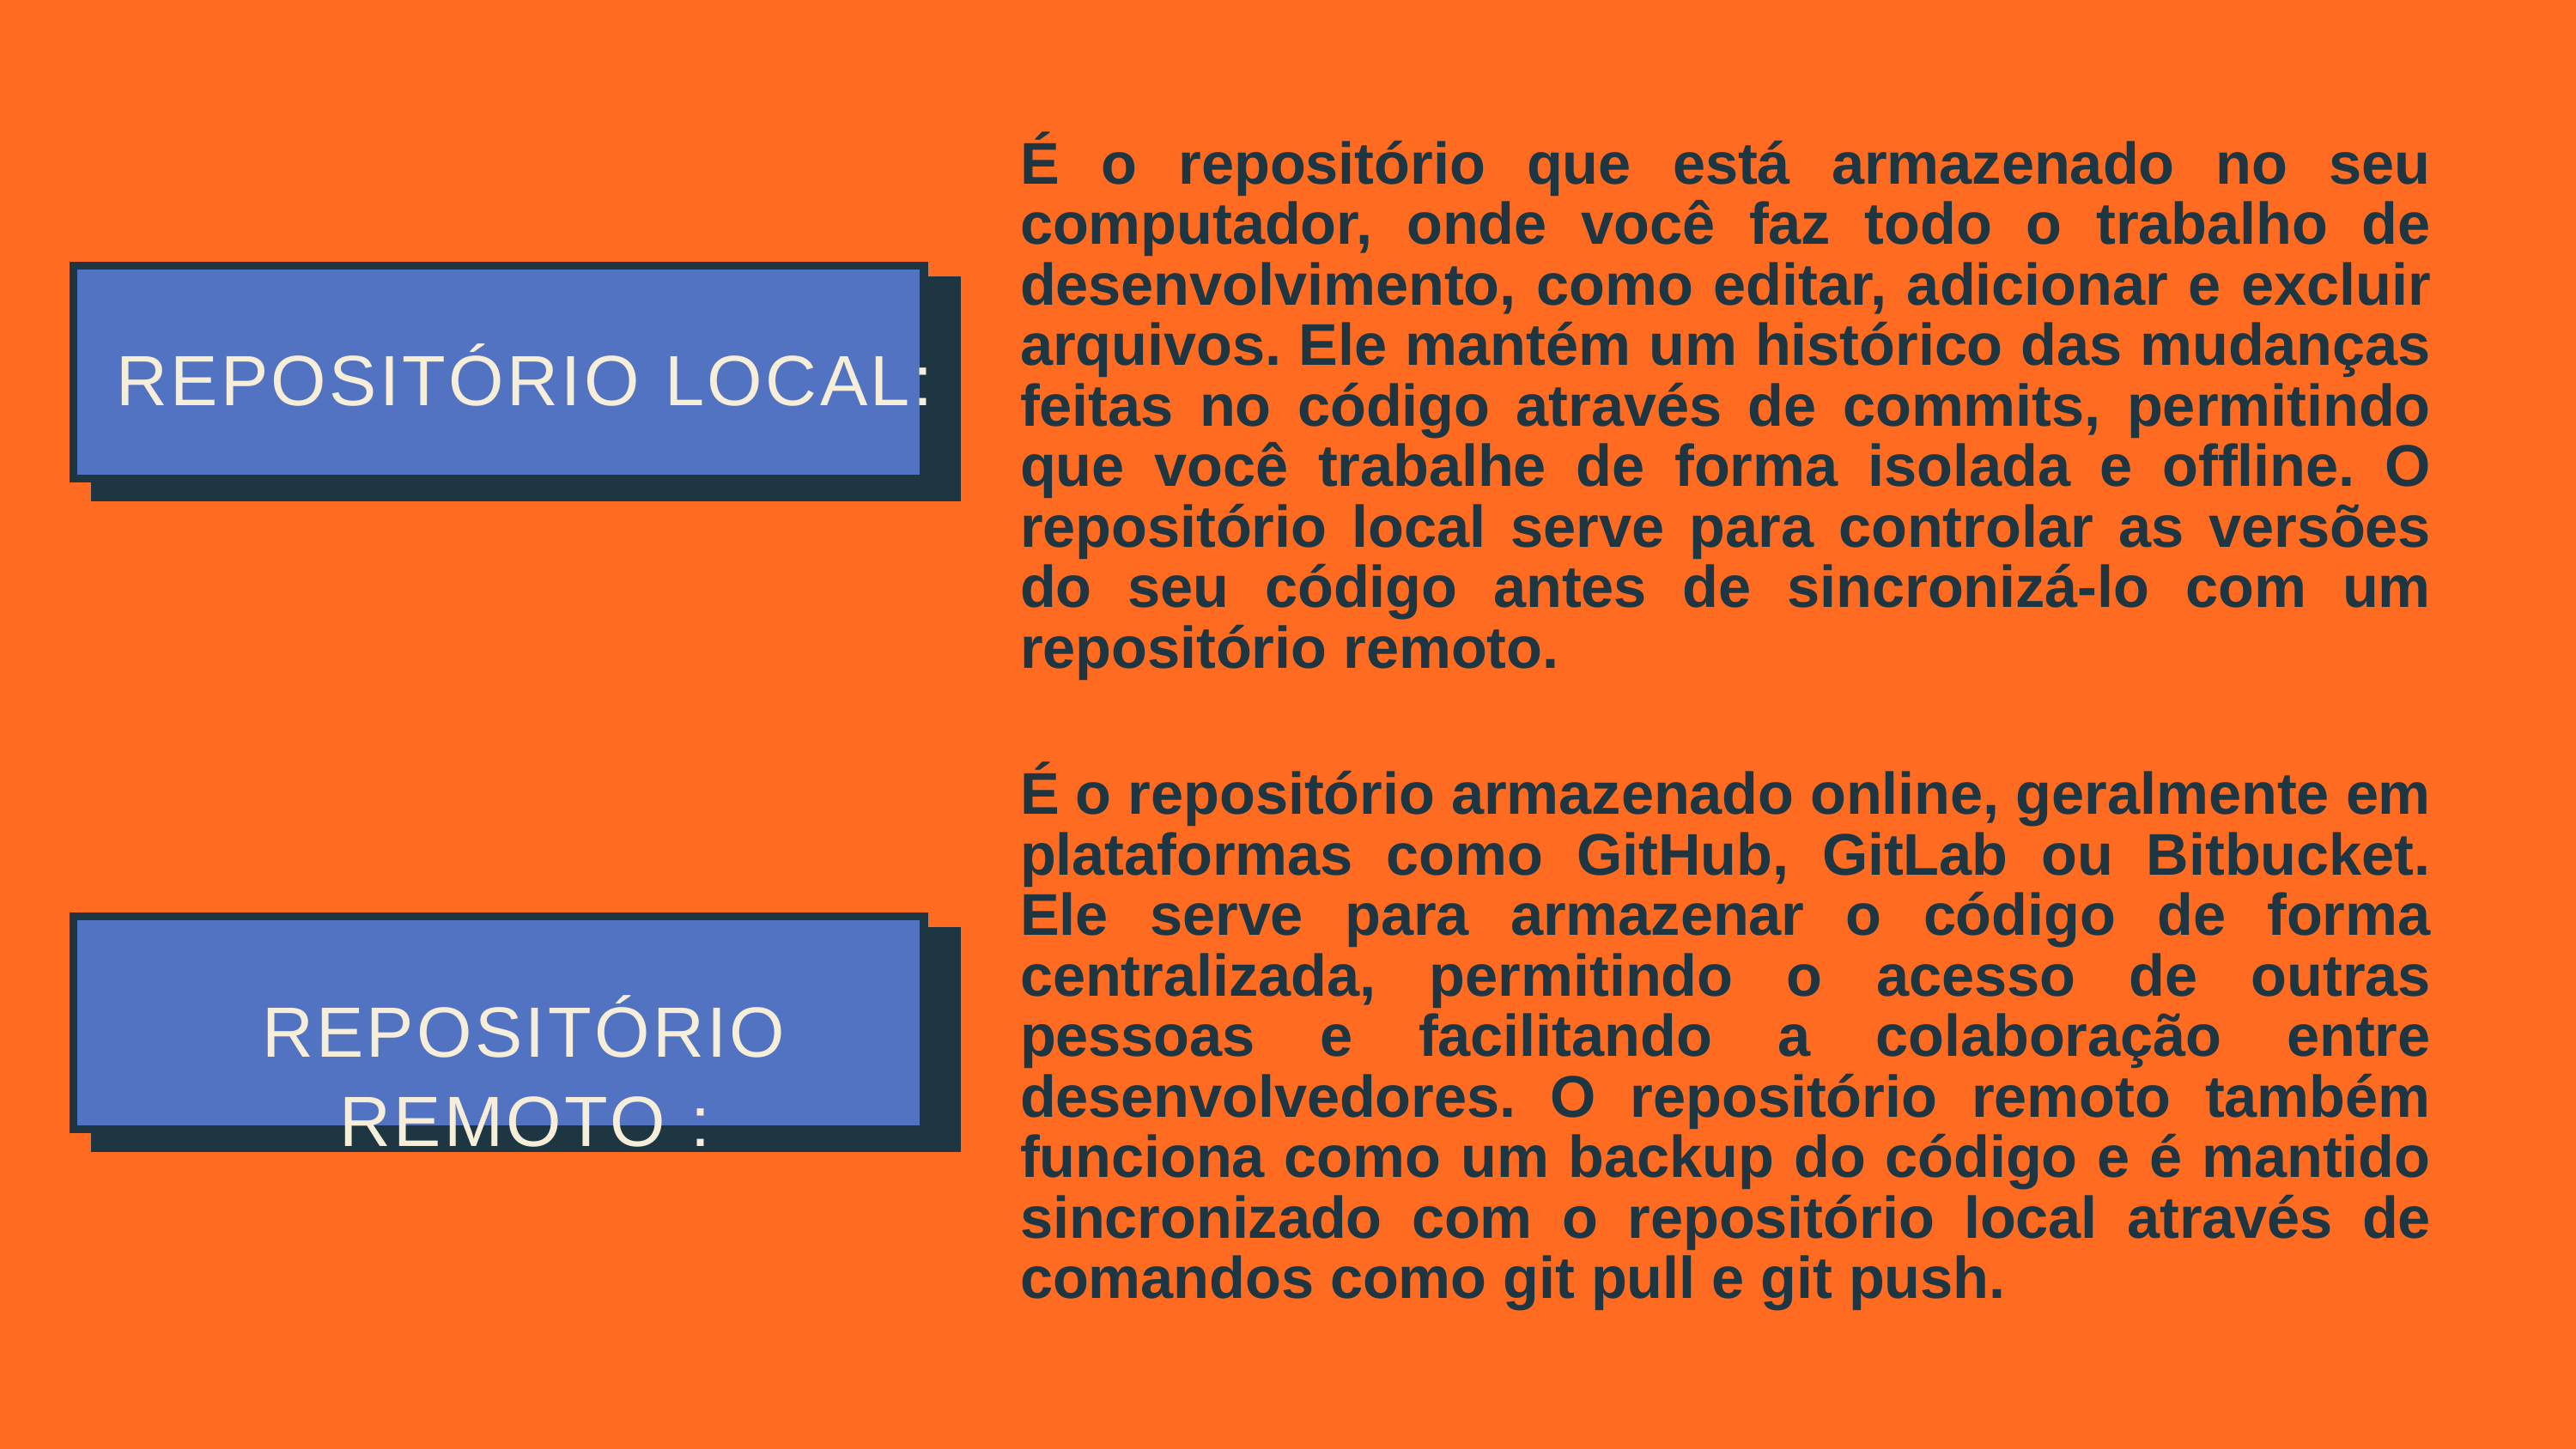

É o repositório que está armazenado no seu computador, onde você faz todo o trabalho de desenvolvimento, como editar, adicionar e excluir arquivos. Ele mantém um histórico das mudanças feitas no código através de commits, permitindo que você trabalhe de forma isolada e offline. O repositório local serve para controlar as versões do seu código antes de sincronizá-lo com um repositório remoto.

REPOSITÓRIO LOCAL:
É o repositório armazenado online, geralmente em plataformas como GitHub, GitLab ou Bitbucket. Ele serve para armazenar o código de forma centralizada, permitindo o acesso de outras pessoas e facilitando a colaboração entre desenvolvedores. O repositório remoto também funciona como um backup do código e é mantido sincronizado com o repositório local através de comandos como git pull e git push.

REPOSITÓRIO REMOTO :